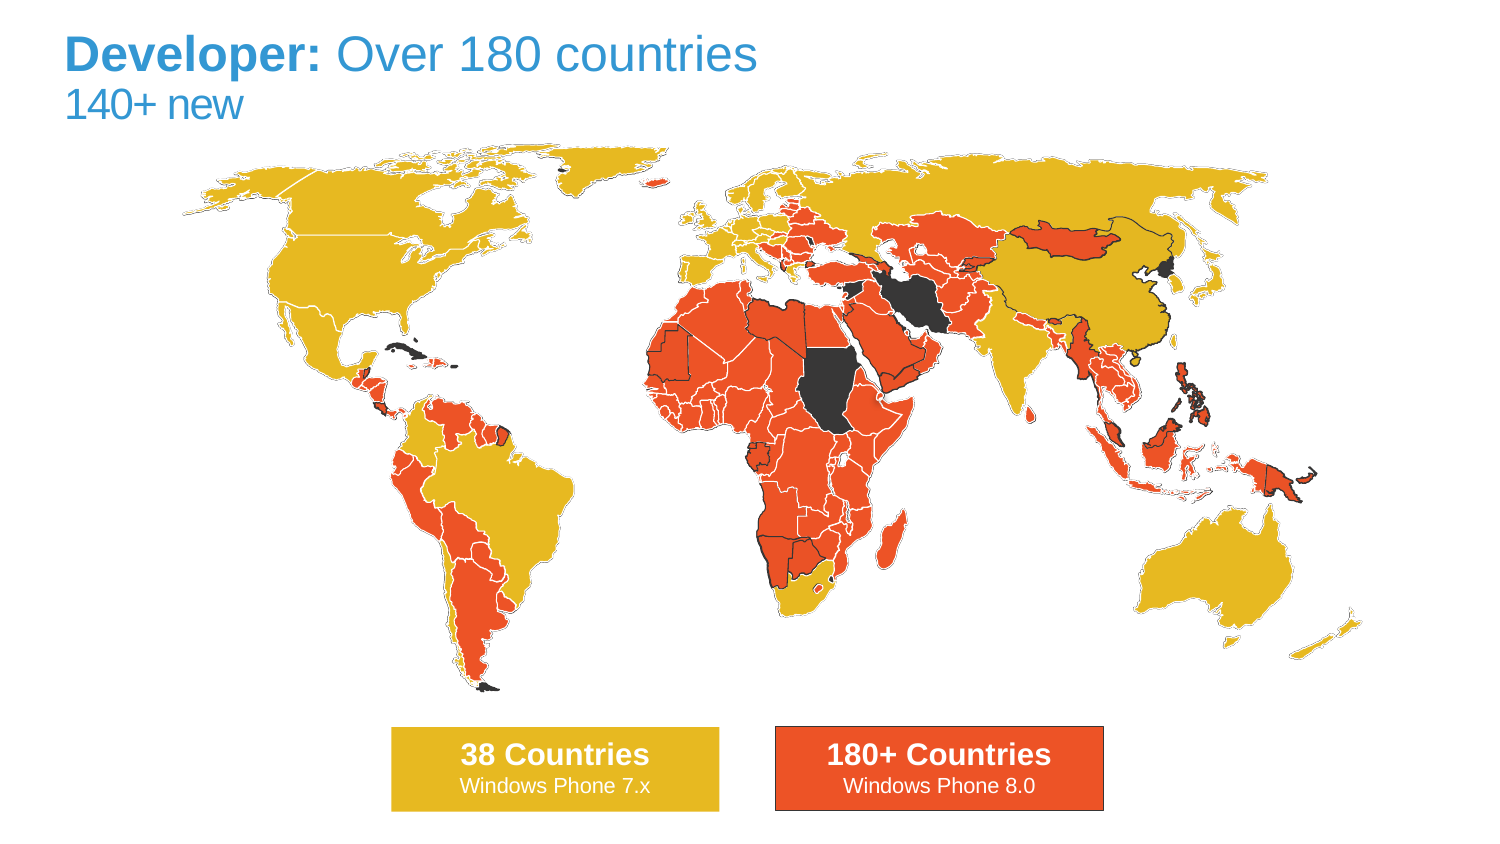

7.5 & 8.0
# Developer: Over 180 countries 140+ new

38 Countries
Windows Phone 7.x

180+ Countries
Windows Phone 8.0